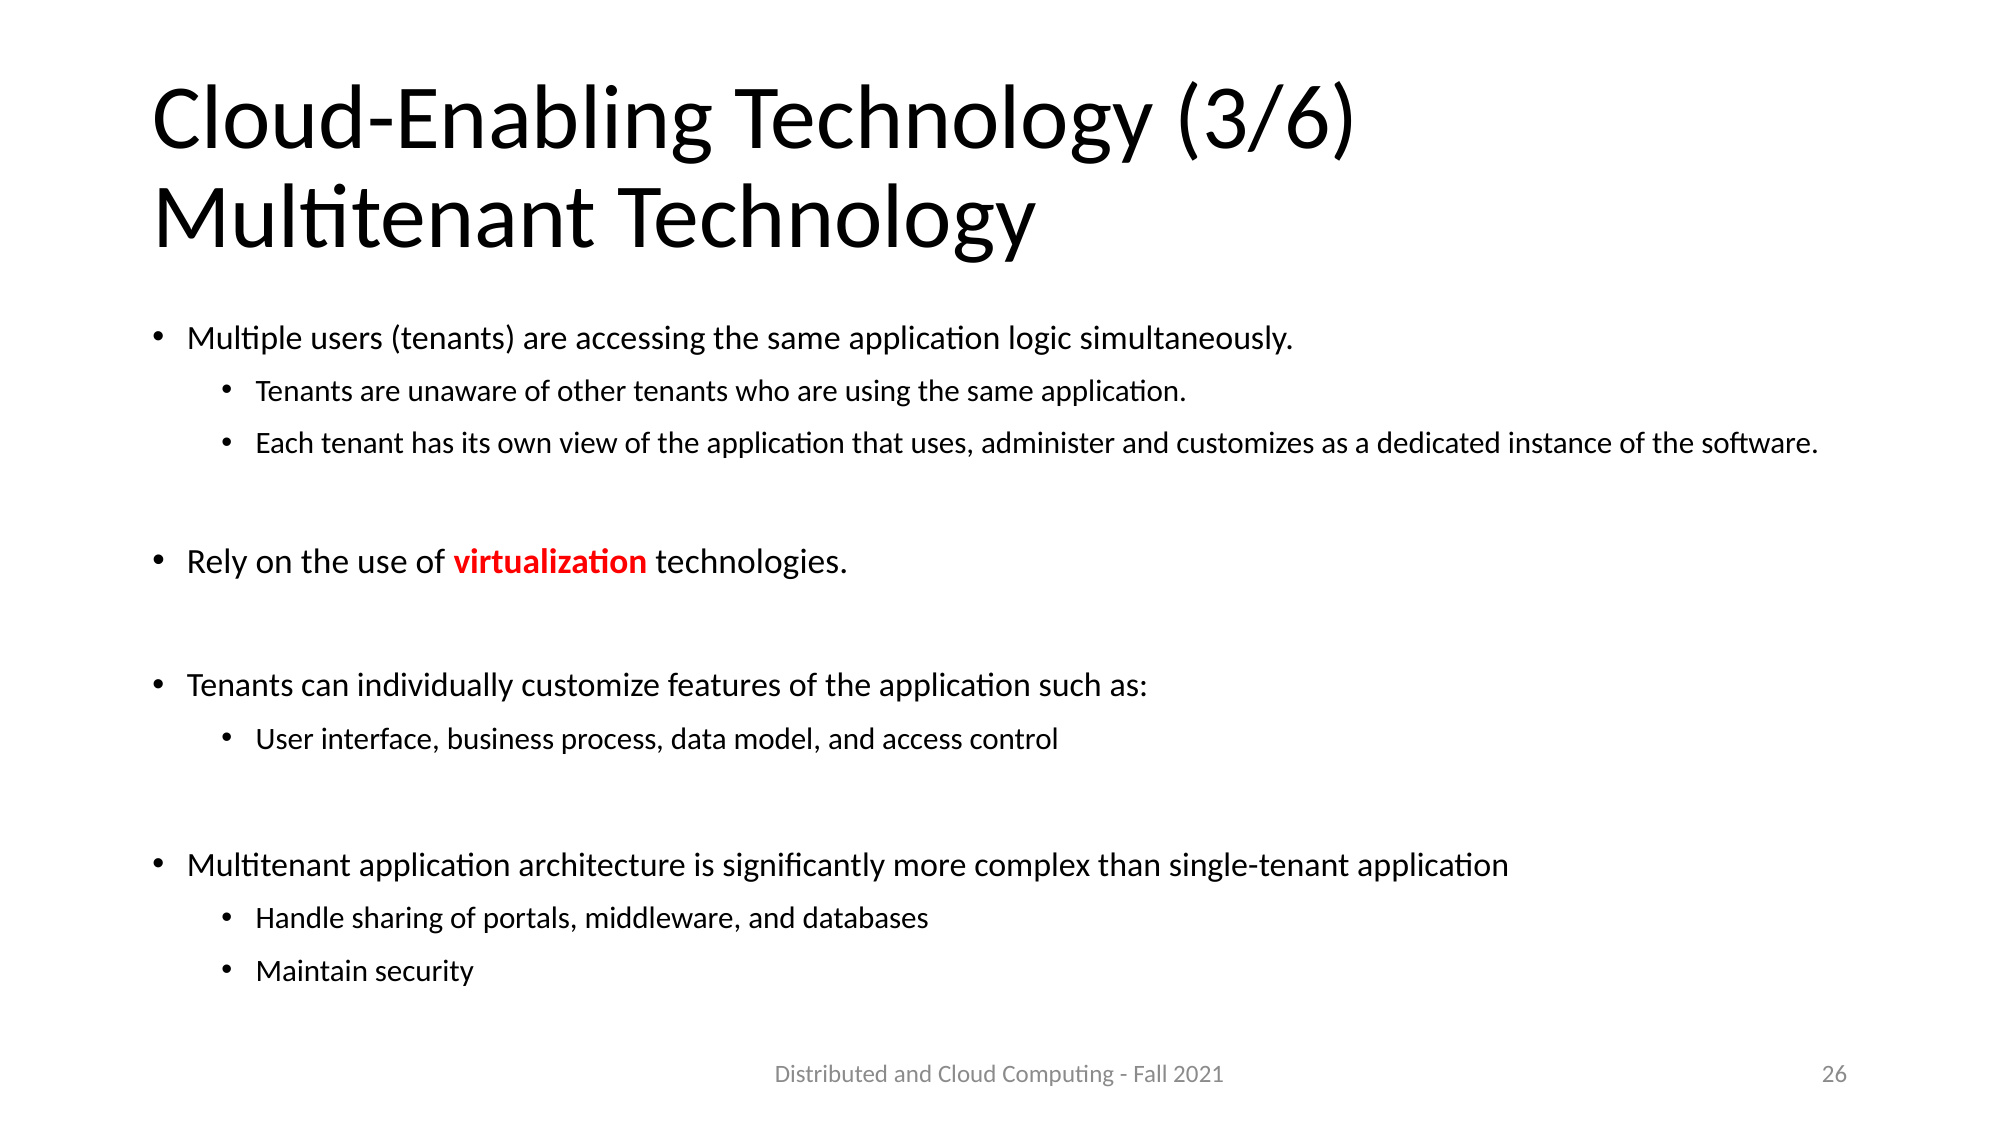

# Cloud-Enabling Technology (3/6) Multitenant Technology
Multiple users (tenants) are accessing the same application logic simultaneously.
Tenants are unaware of other tenants who are using the same application.
Each tenant has its own view of the application that uses, administer and customizes as a dedicated instance of the software.

Rely on the use of virtualization technologies.

Tenants can individually customize features of the application such as:
User interface, business process, data model, and access control

Multitenant application architecture is significantly more complex than single-tenant application
Handle sharing of portals, middleware, and databases
Maintain security

Distributed and Cloud Computing - Fall 2021
26